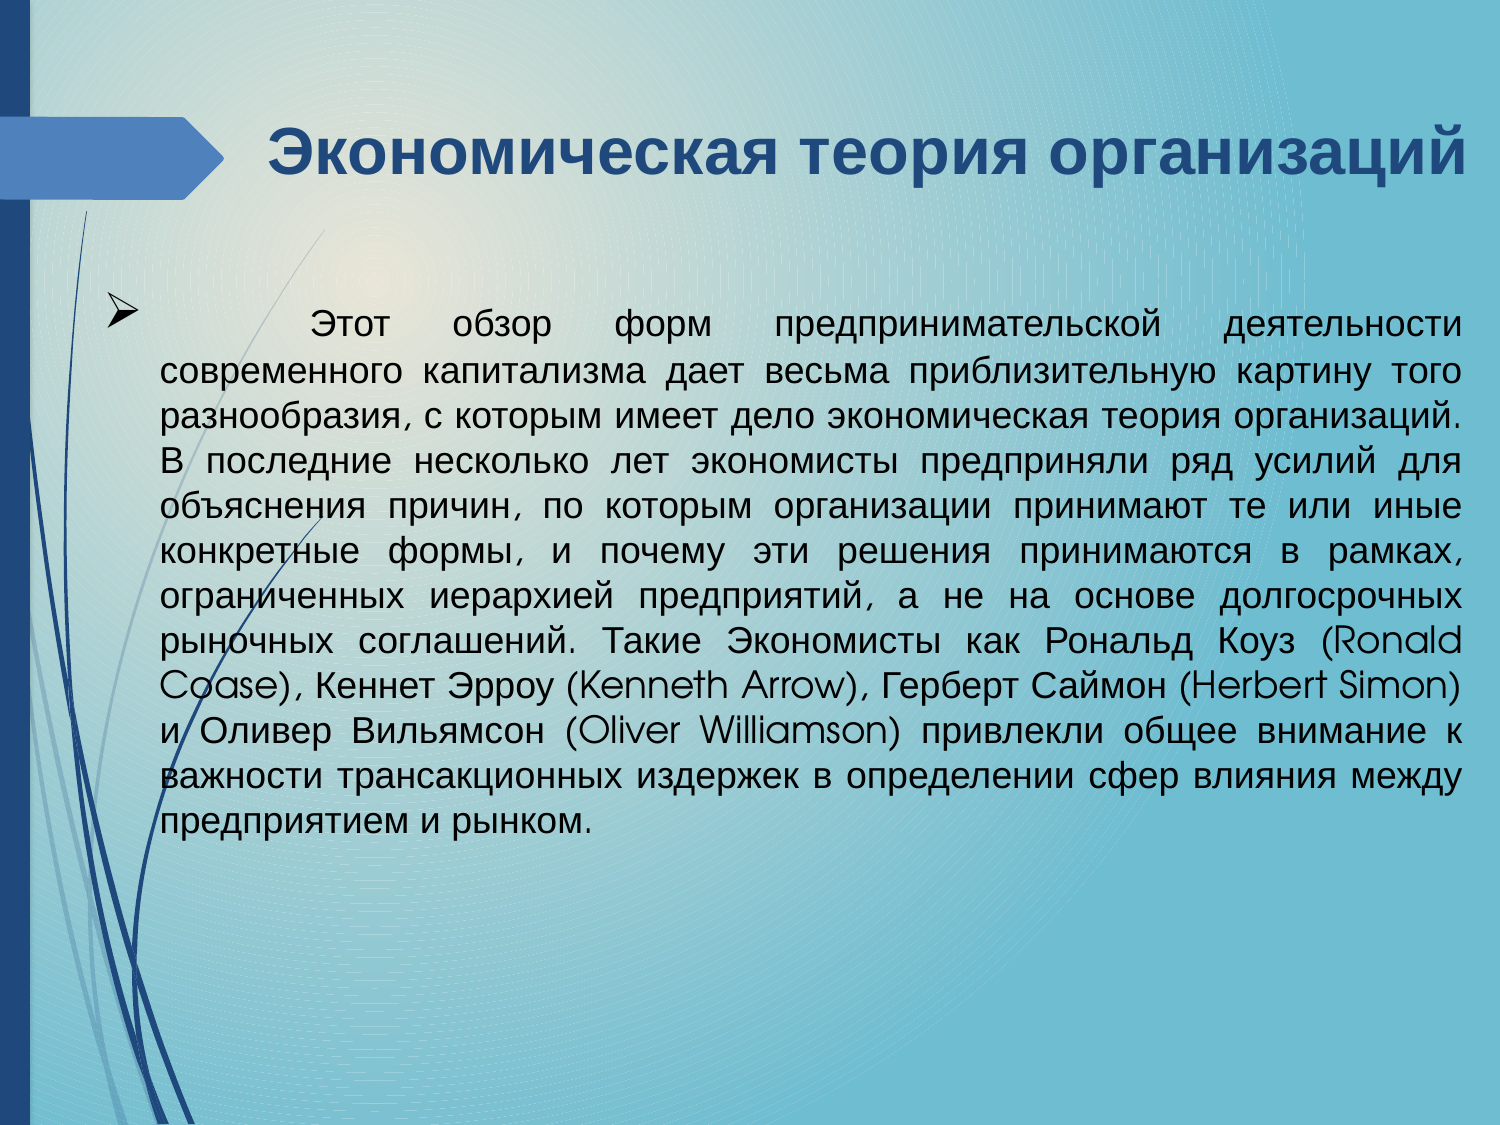

Экономическая теория организаций
	Этот обзор форм предпринимательской деятельности современного капитализма дает весьма приблизительную картину того разнообразия, с которым имеет дело экономическая теория организаций. В последние несколько лет экономисты предприняли ряд усилий для объяснения причин, по которым организации принимают те или иные конкретные формы, и почему эти решения принимаются в рамках, ограниченных иерархией предприятий, а не на основе долгосрочных рыночных соглашений. Такие Экономисты как Рональд Коуз (Ronald Coase), Кеннет Эрроу (Kenneth Arrow), Герберт Саймон (Herbert Simon) и Оливер Вильямсон (Oliver Williamson) привлекли общее внимание к важности трансакционных издержек в определении сфер влияния между предприятием и рынком.